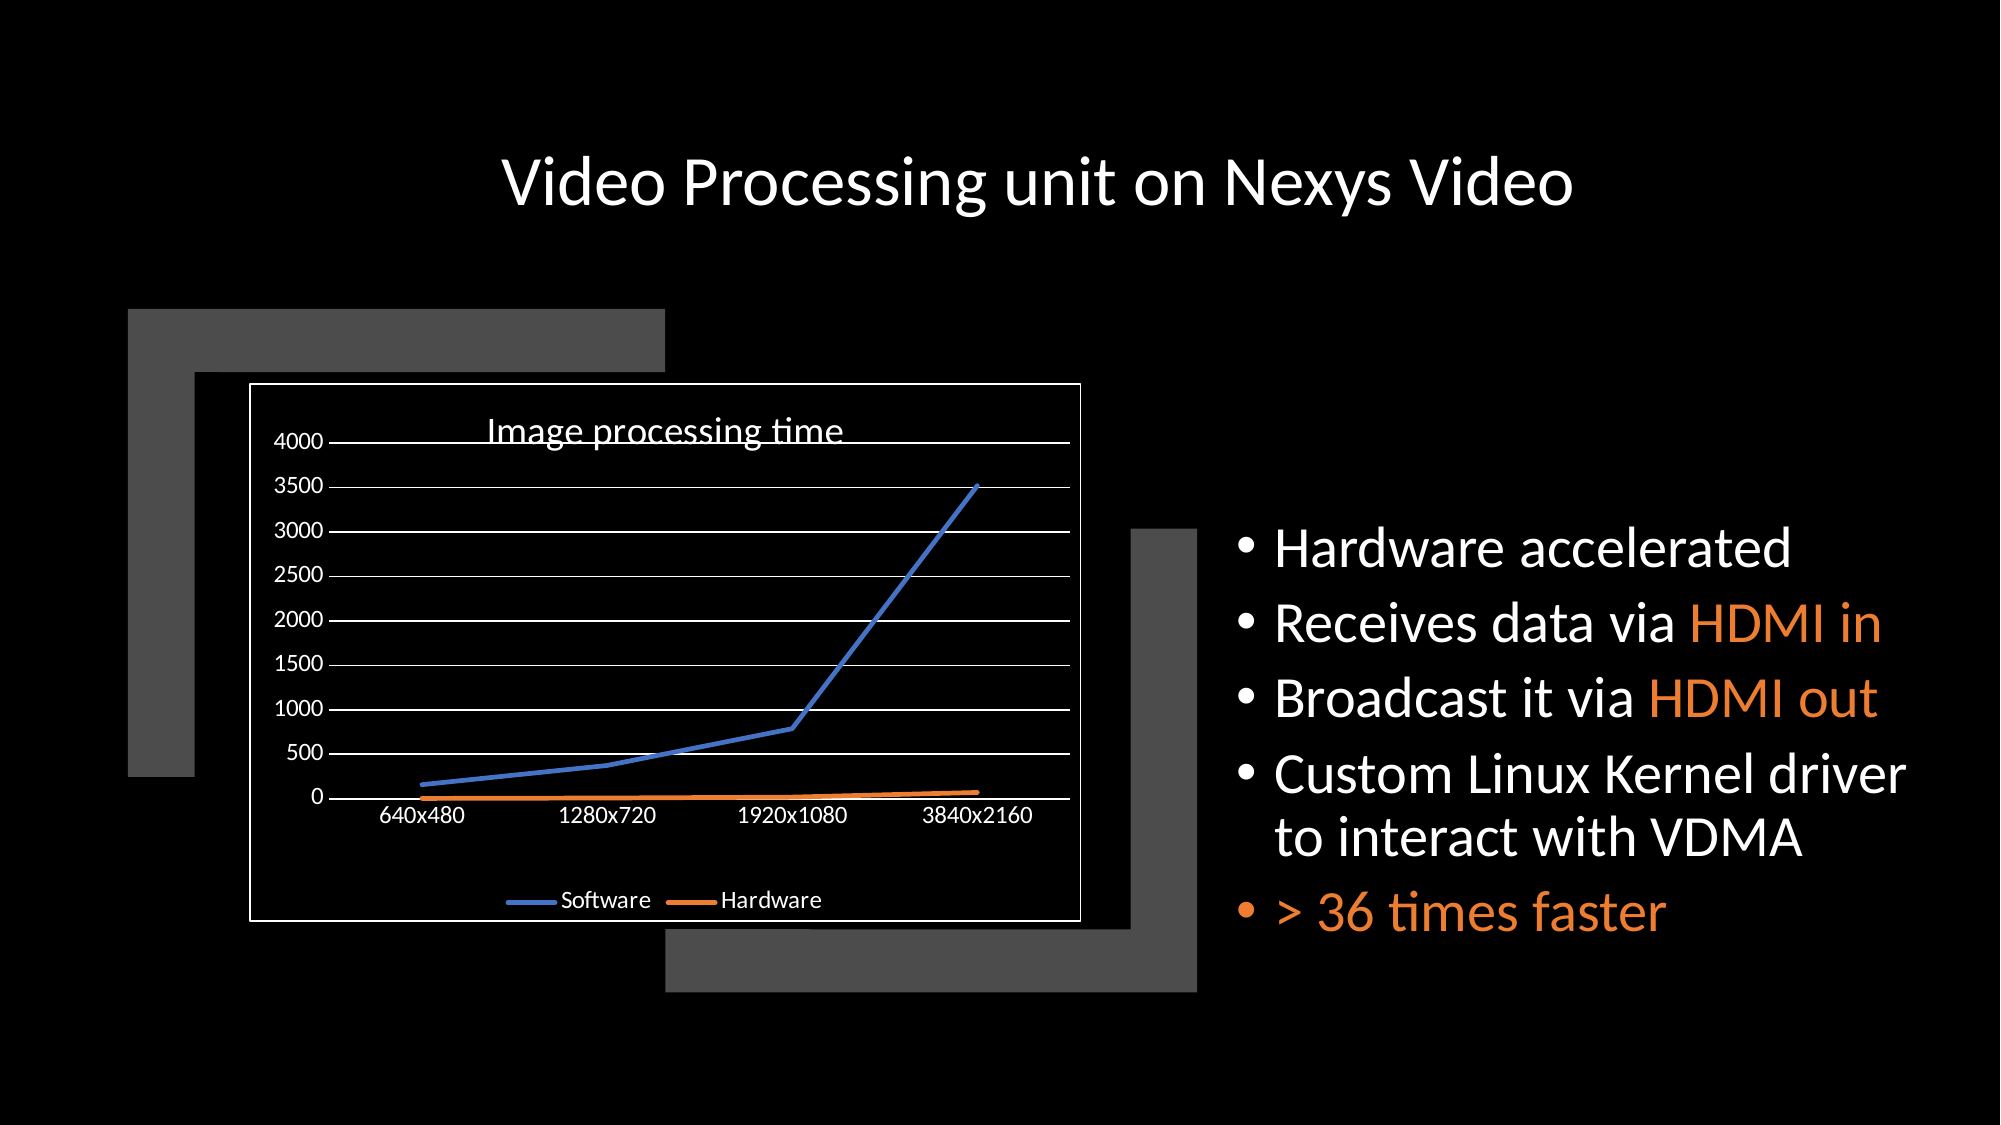

Video Processing unit on Nexys Video

Hardware accelerated
Receives data via HDMI in
Broadcast it via HDMI out
Custom Linux Kernel driver to interact with VDMA
> 36 times faster

### Chart: Image processing time

| Category | Software | Hardware |
|---|---|---|
| 640x480 | 157.98 | 2.68 |
| 1280x720 | 373.4 | 7.86 |
| 1920x1080 | 787.4 | 17.55 |
| 3840x2160 | 3519.5 | 69.67 |